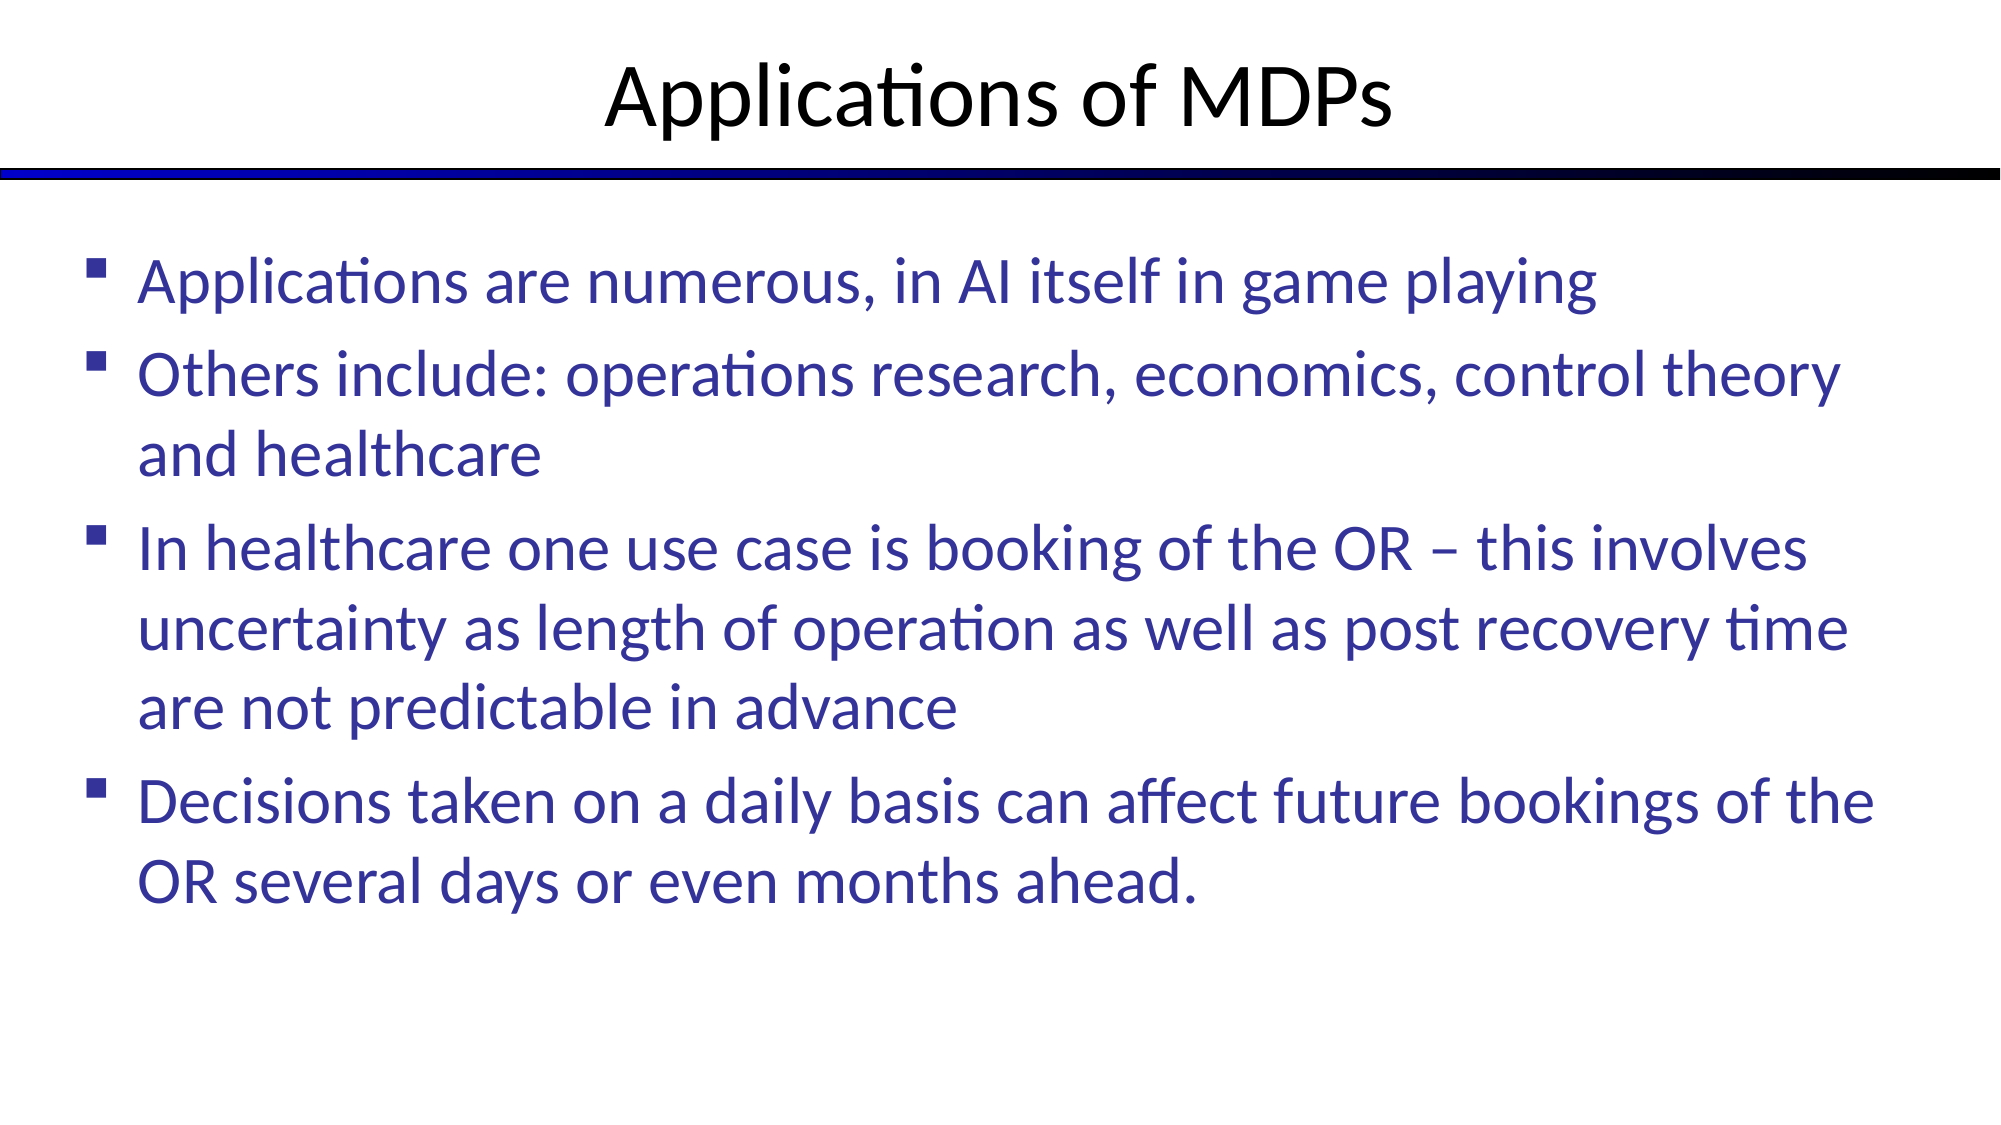

# Applications of MDPs
Applications are numerous, in AI itself in game playing
Others include: operations research, economics, control theory and healthcare
In healthcare one use case is booking of the OR – this involves uncertainty as length of operation as well as post recovery time are not predictable in advance
Decisions taken on a daily basis can affect future bookings of the OR several days or even months ahead.